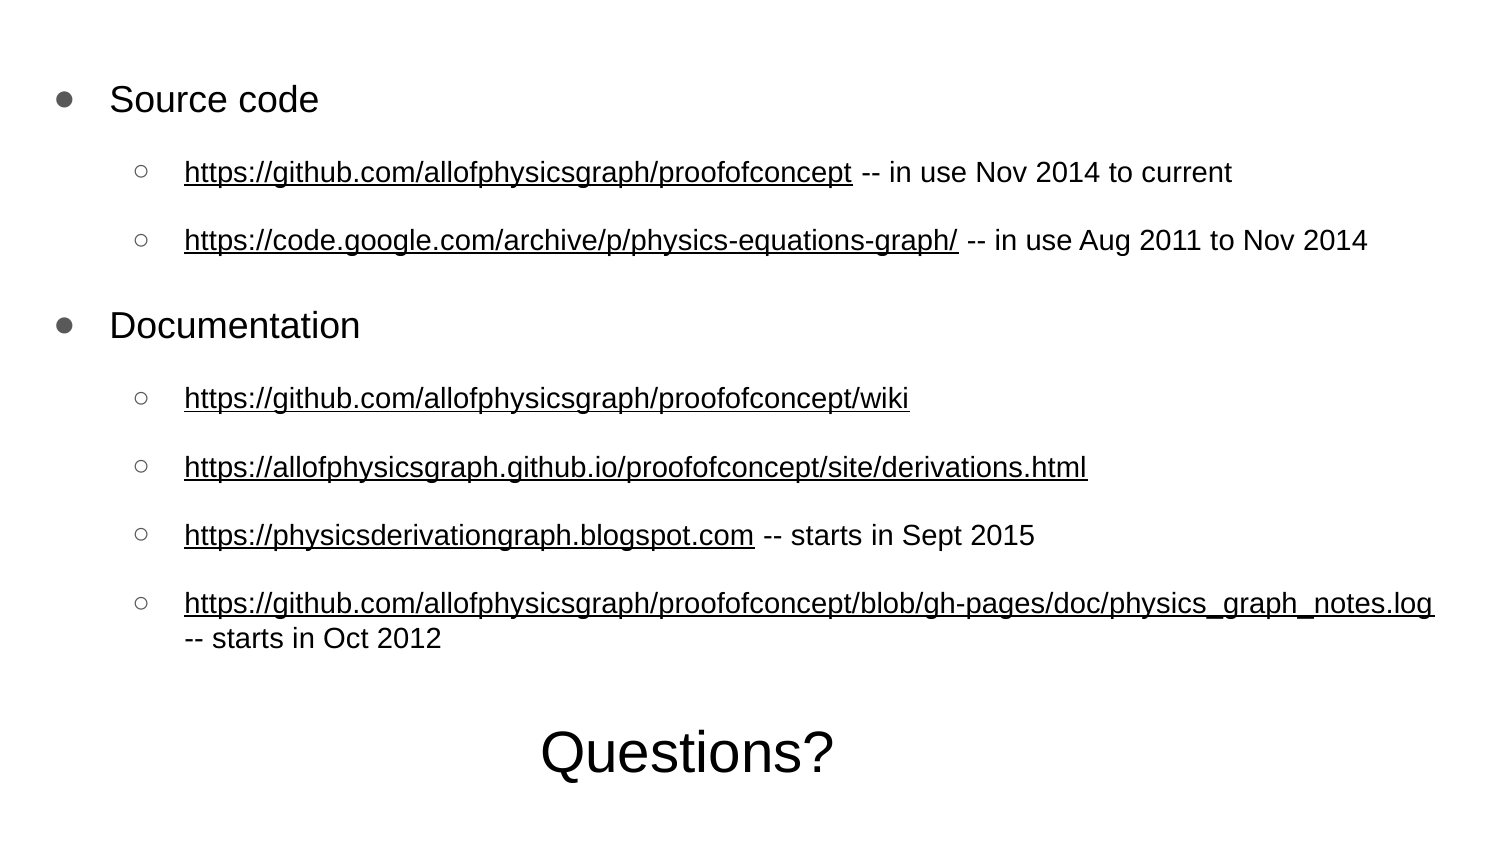

Source code
https://github.com/allofphysicsgraph/proofofconcept -- in use Nov 2014 to current
https://code.google.com/archive/p/physics-equations-graph/ -- in use Aug 2011 to Nov 2014

Documentation
https://github.com/allofphysicsgraph/proofofconcept/wiki
https://allofphysicsgraph.github.io/proofofconcept/site/derivations.html
https://physicsderivationgraph.blogspot.com -- starts in Sept 2015
https://github.com/allofphysicsgraph/proofofconcept/blob/gh-pages/doc/physics_graph_notes.log -- starts in Oct 2012
Questions?